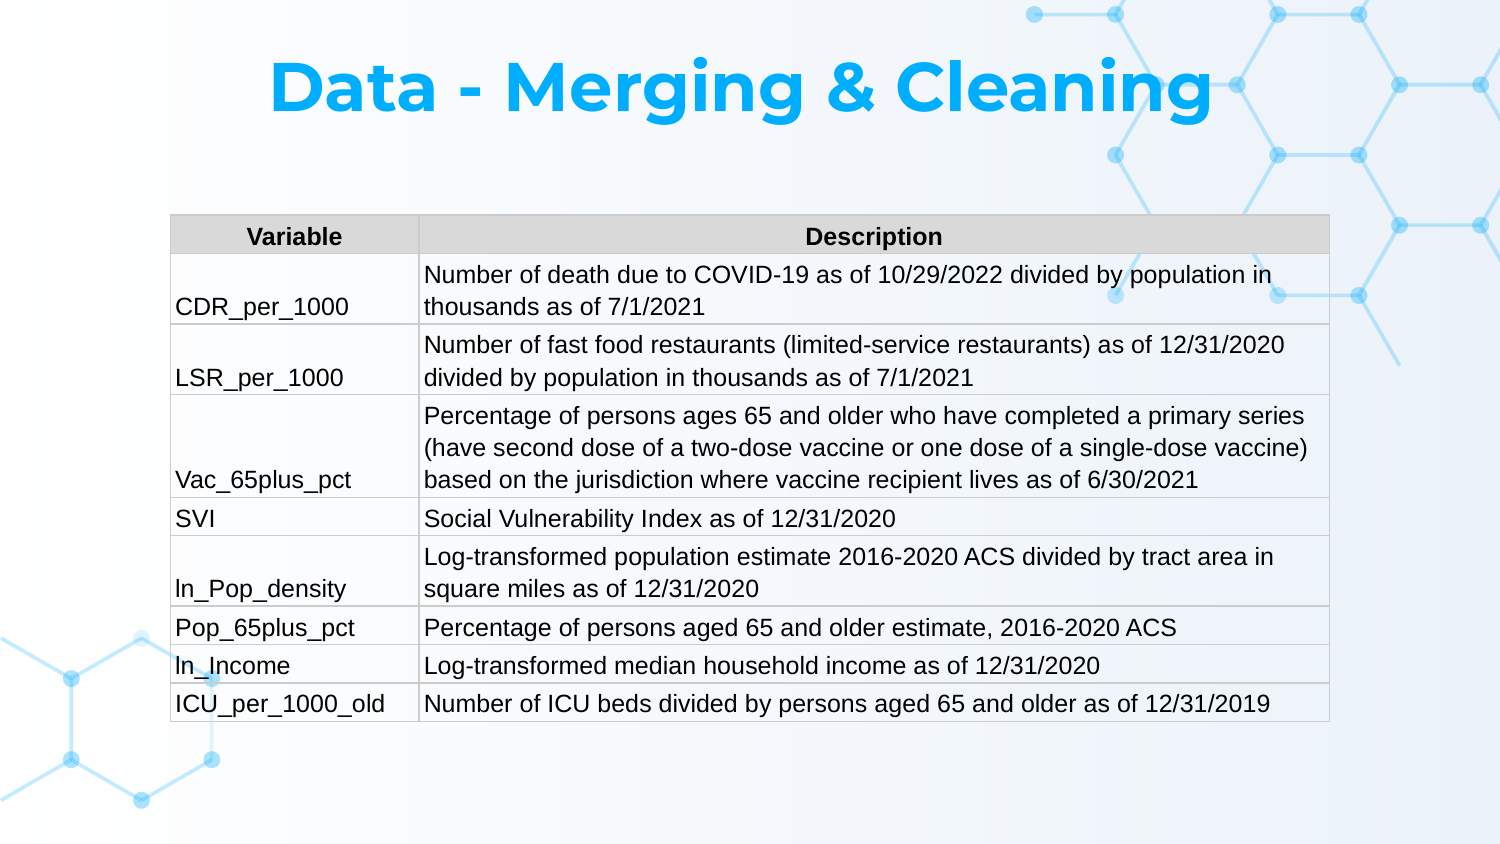

# Data - Merging & Cleaning
| Variable | Description |
| --- | --- |
| CDR\_per\_1000 | Number of death due to COVID-19 as of 10/29/2022 divided by population in thousands as of 7/1/2021 |
| LSR\_per\_1000 | Number of fast food restaurants (limited-service restaurants) as of 12/31/2020 divided by population in thousands as of 7/1/2021 |
| Vac\_65plus\_pct | Percentage of persons ages 65 and older who have completed a primary series (have second dose of a two-dose vaccine or one dose of a single-dose vaccine) based on the jurisdiction where vaccine recipient lives as of 6/30/2021 |
| SVI | Social Vulnerability Index as of 12/31/2020 |
| ln\_Pop\_density | Log-transformed population estimate 2016-2020 ACS divided by tract area in square miles as of 12/31/2020 |
| Pop\_65plus\_pct | Percentage of persons aged 65 and older estimate, 2016-2020 ACS |
| ln\_Income | Log-transformed median household income as of 12/31/2020 |
| ICU\_per\_1000\_old | Number of ICU beds divided by persons aged 65 and older as of 12/31/2019 |